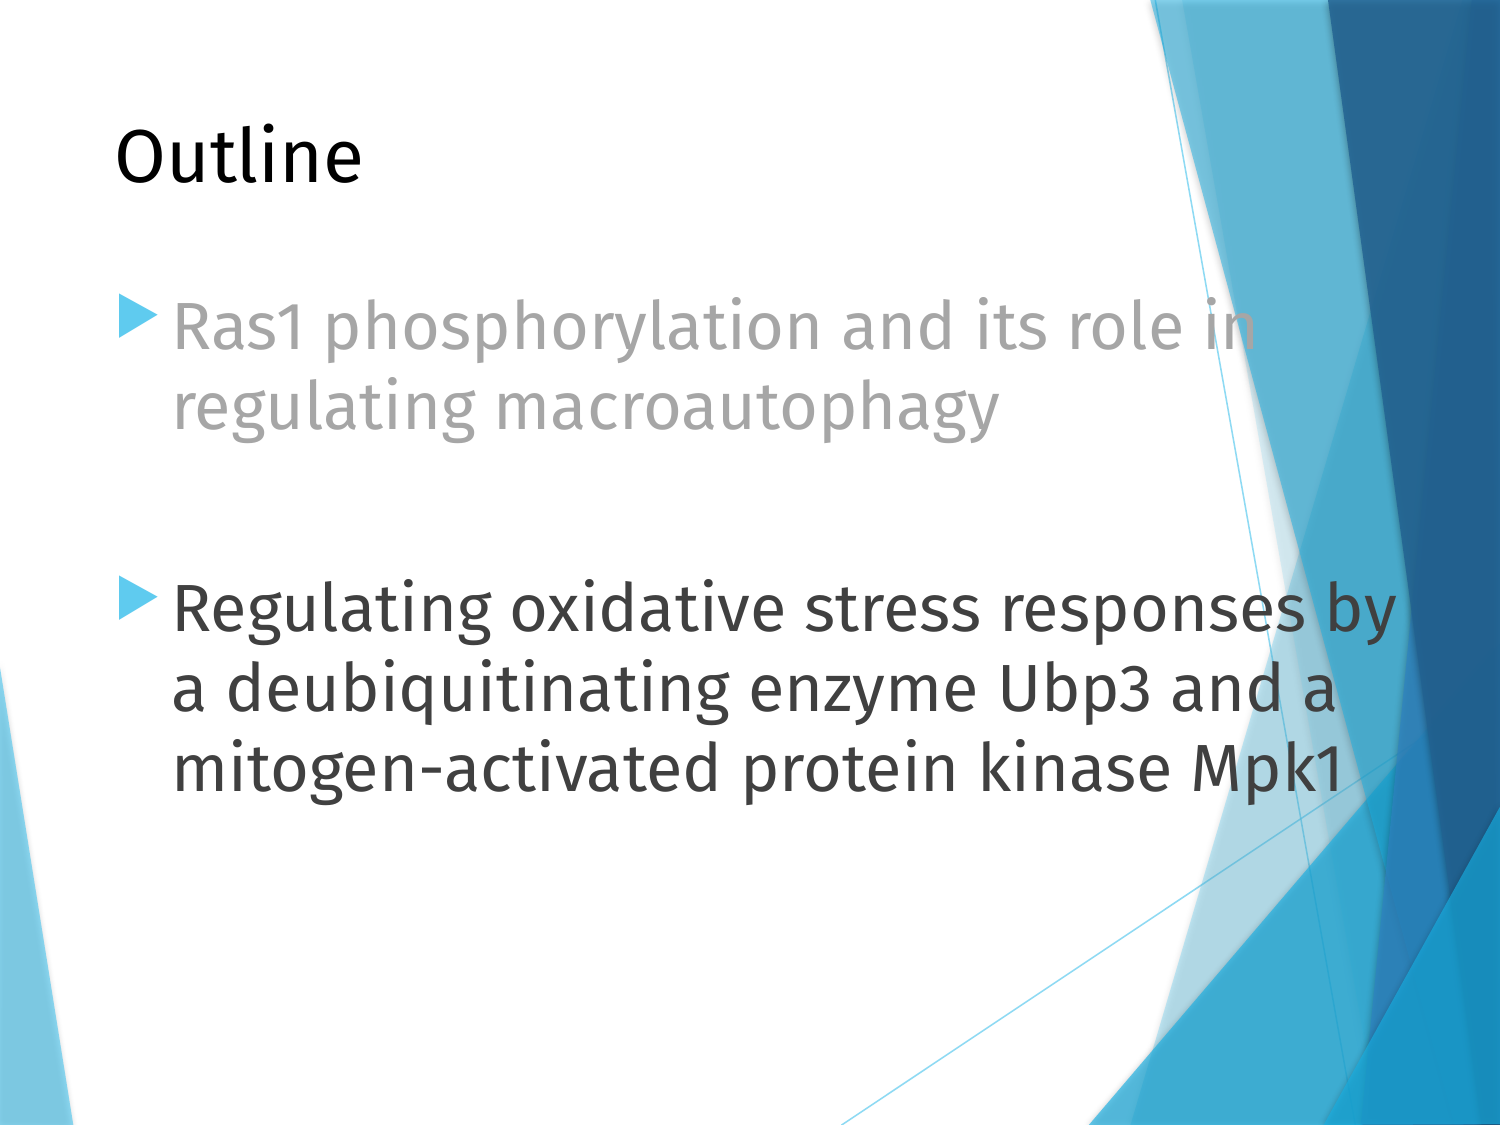

# Outline
Ras1 phosphorylation and its role in regulating macroautophagy

Regulating oxidative stress responses by a deubiquitinating enzyme Ubp3 and a mitogen-activated protein kinase Mpk1